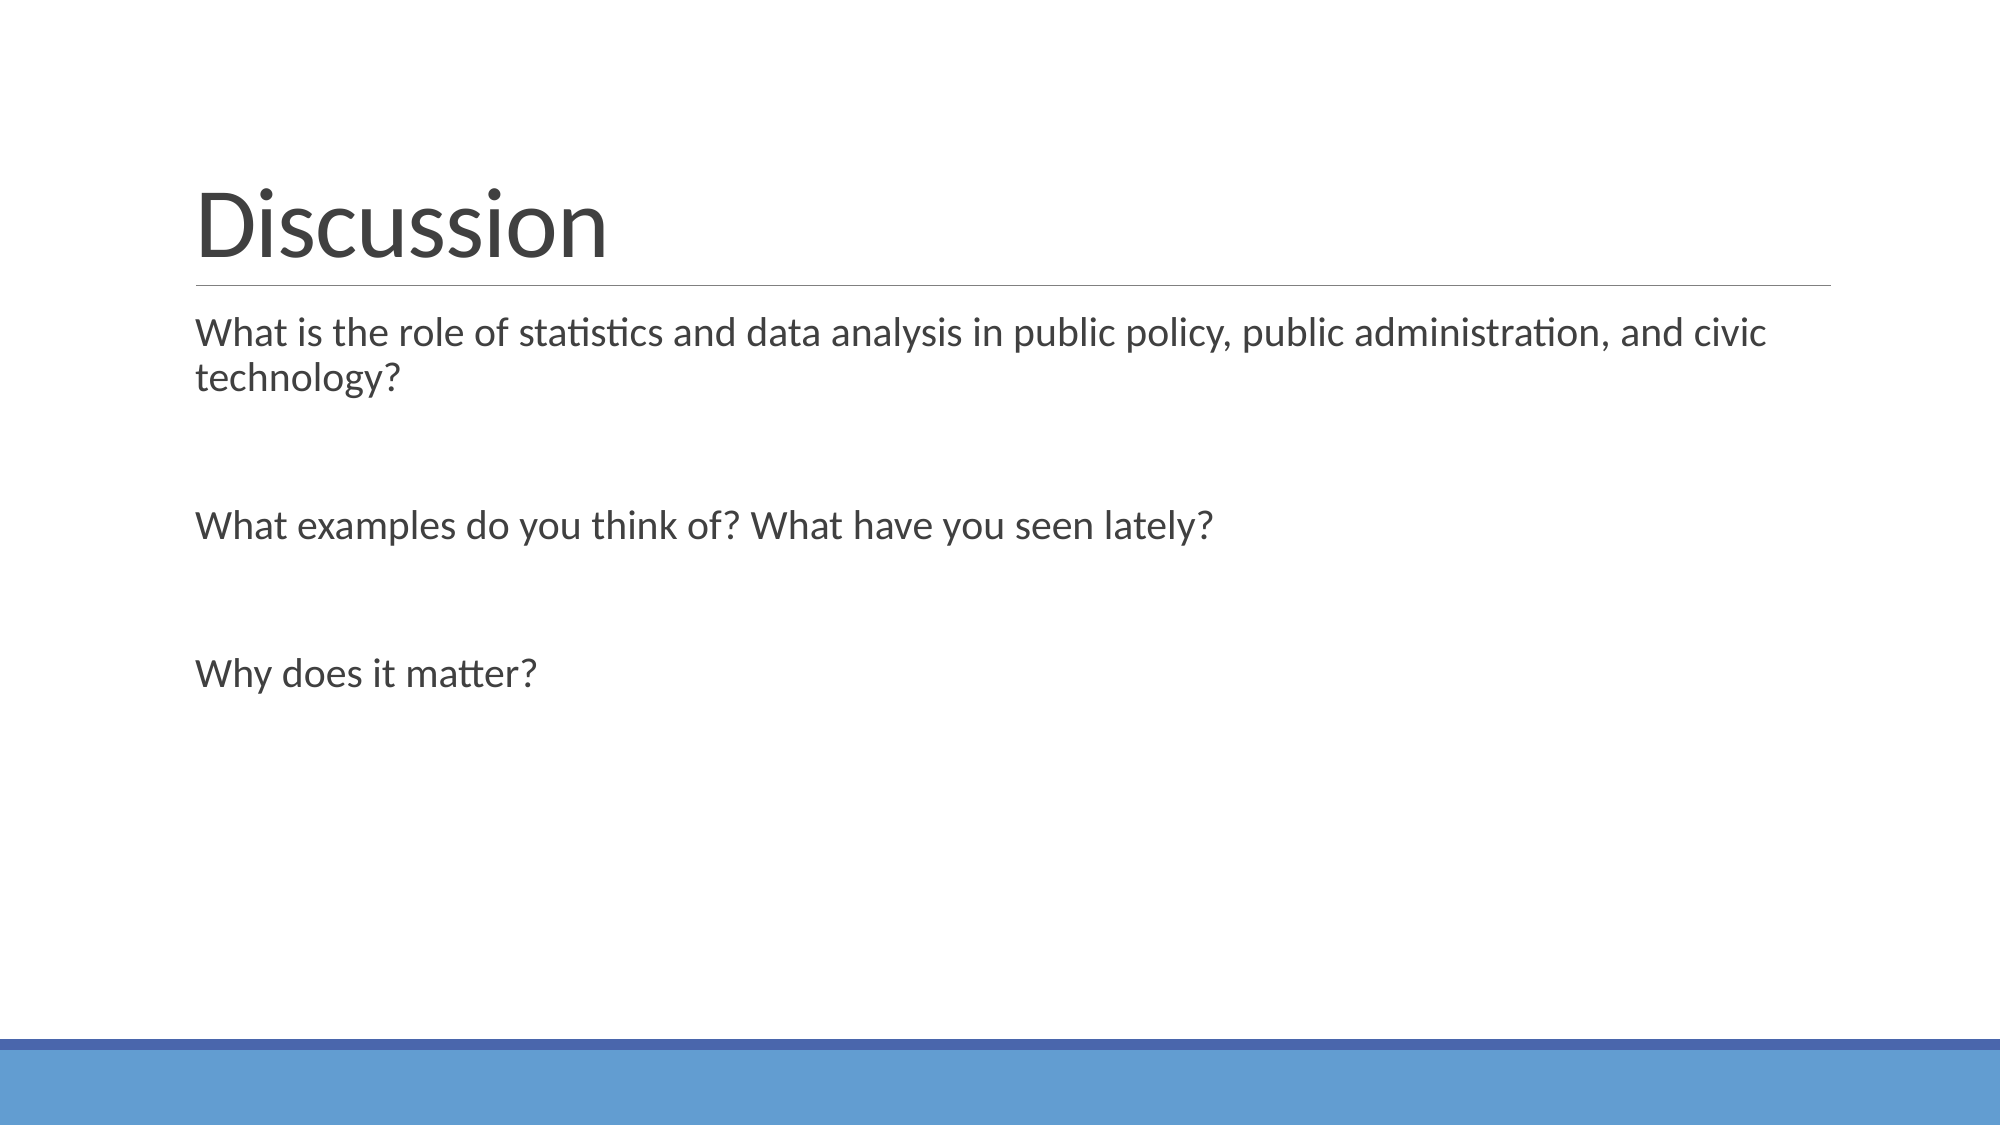

# Discussion
What is the role of statistics and data analysis in public policy, public administration, and civic technology?

What examples do you think of? What have you seen lately?

Why does it matter?